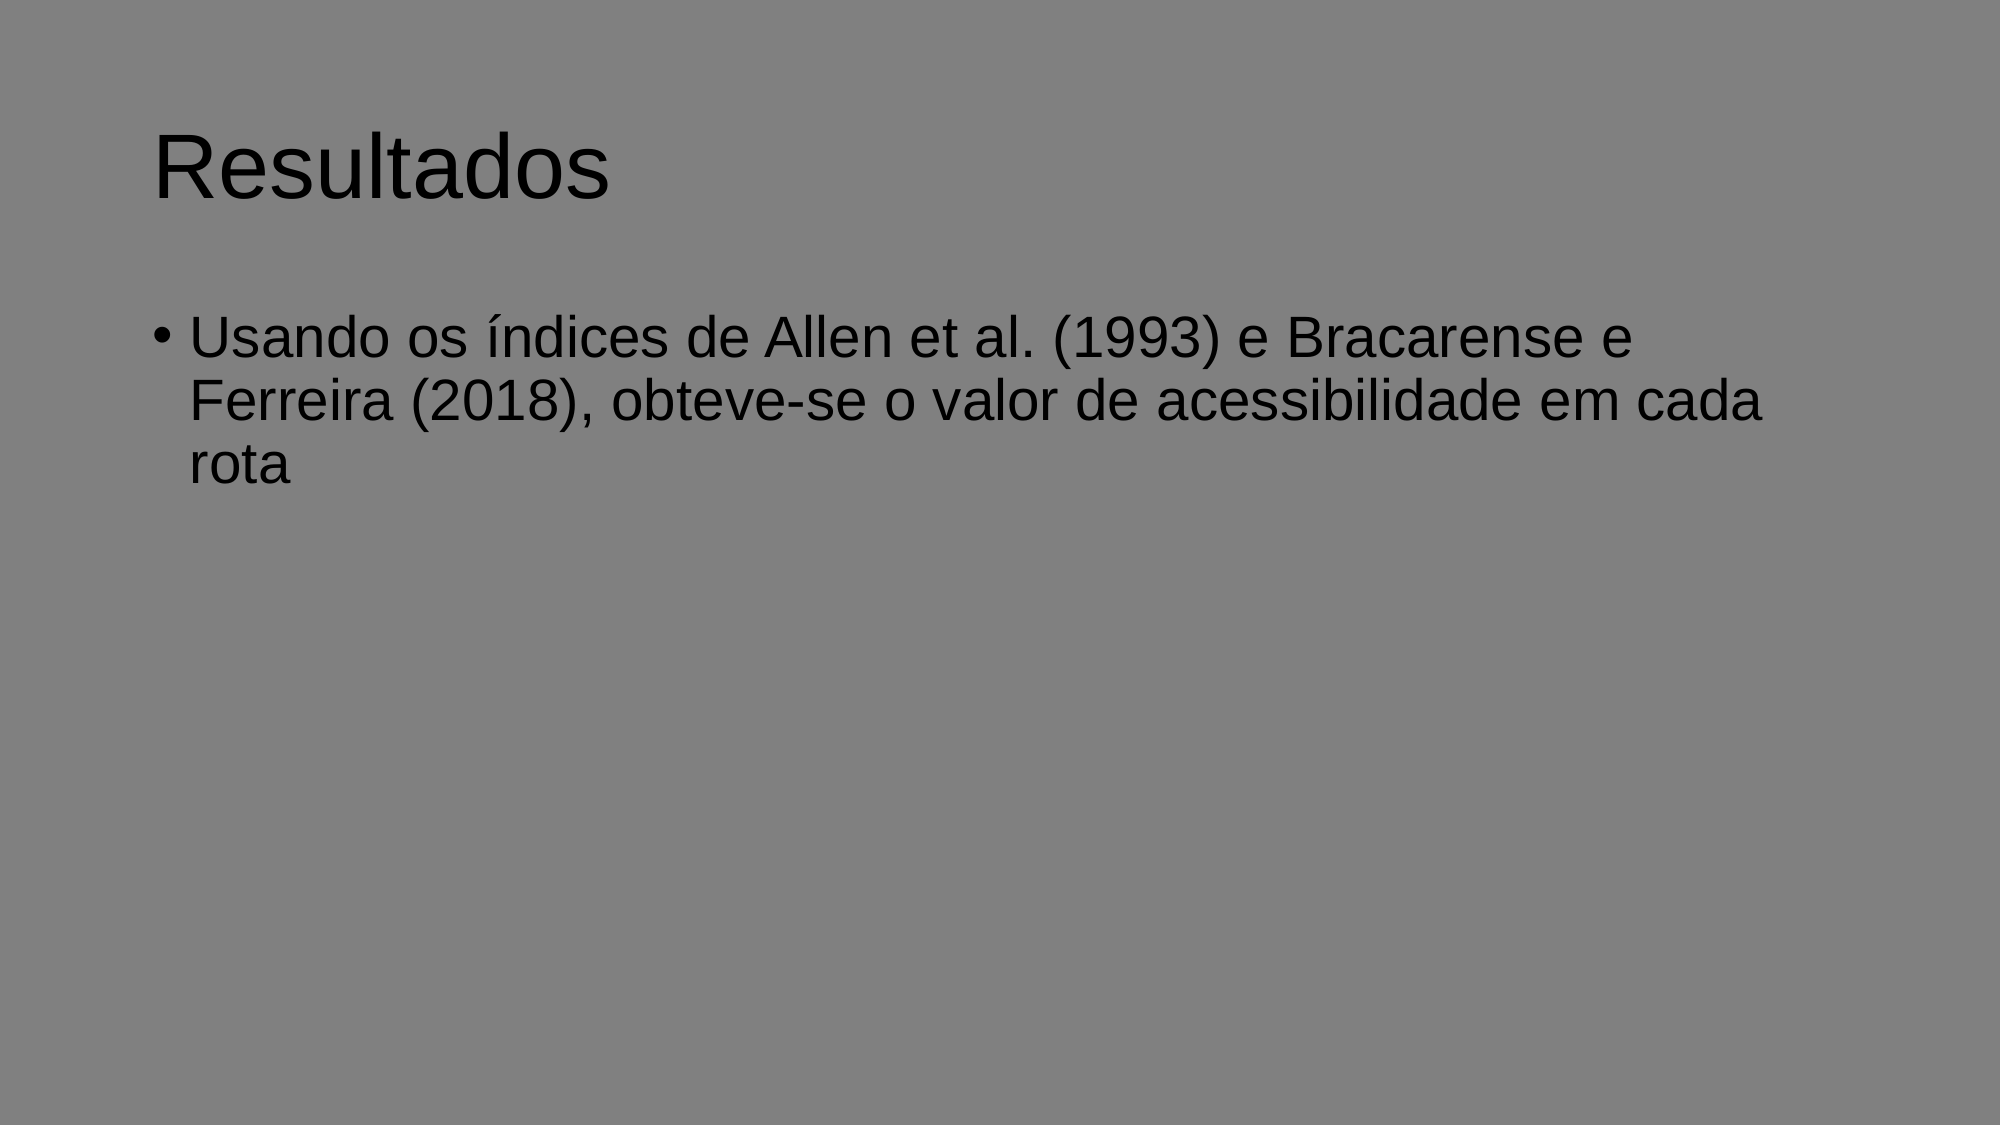

# Resultados
Usando os índices de Allen et al. (1993) e Bracarense e Ferreira (2018), obteve-se o valor de acessibilidade em cada rota
32